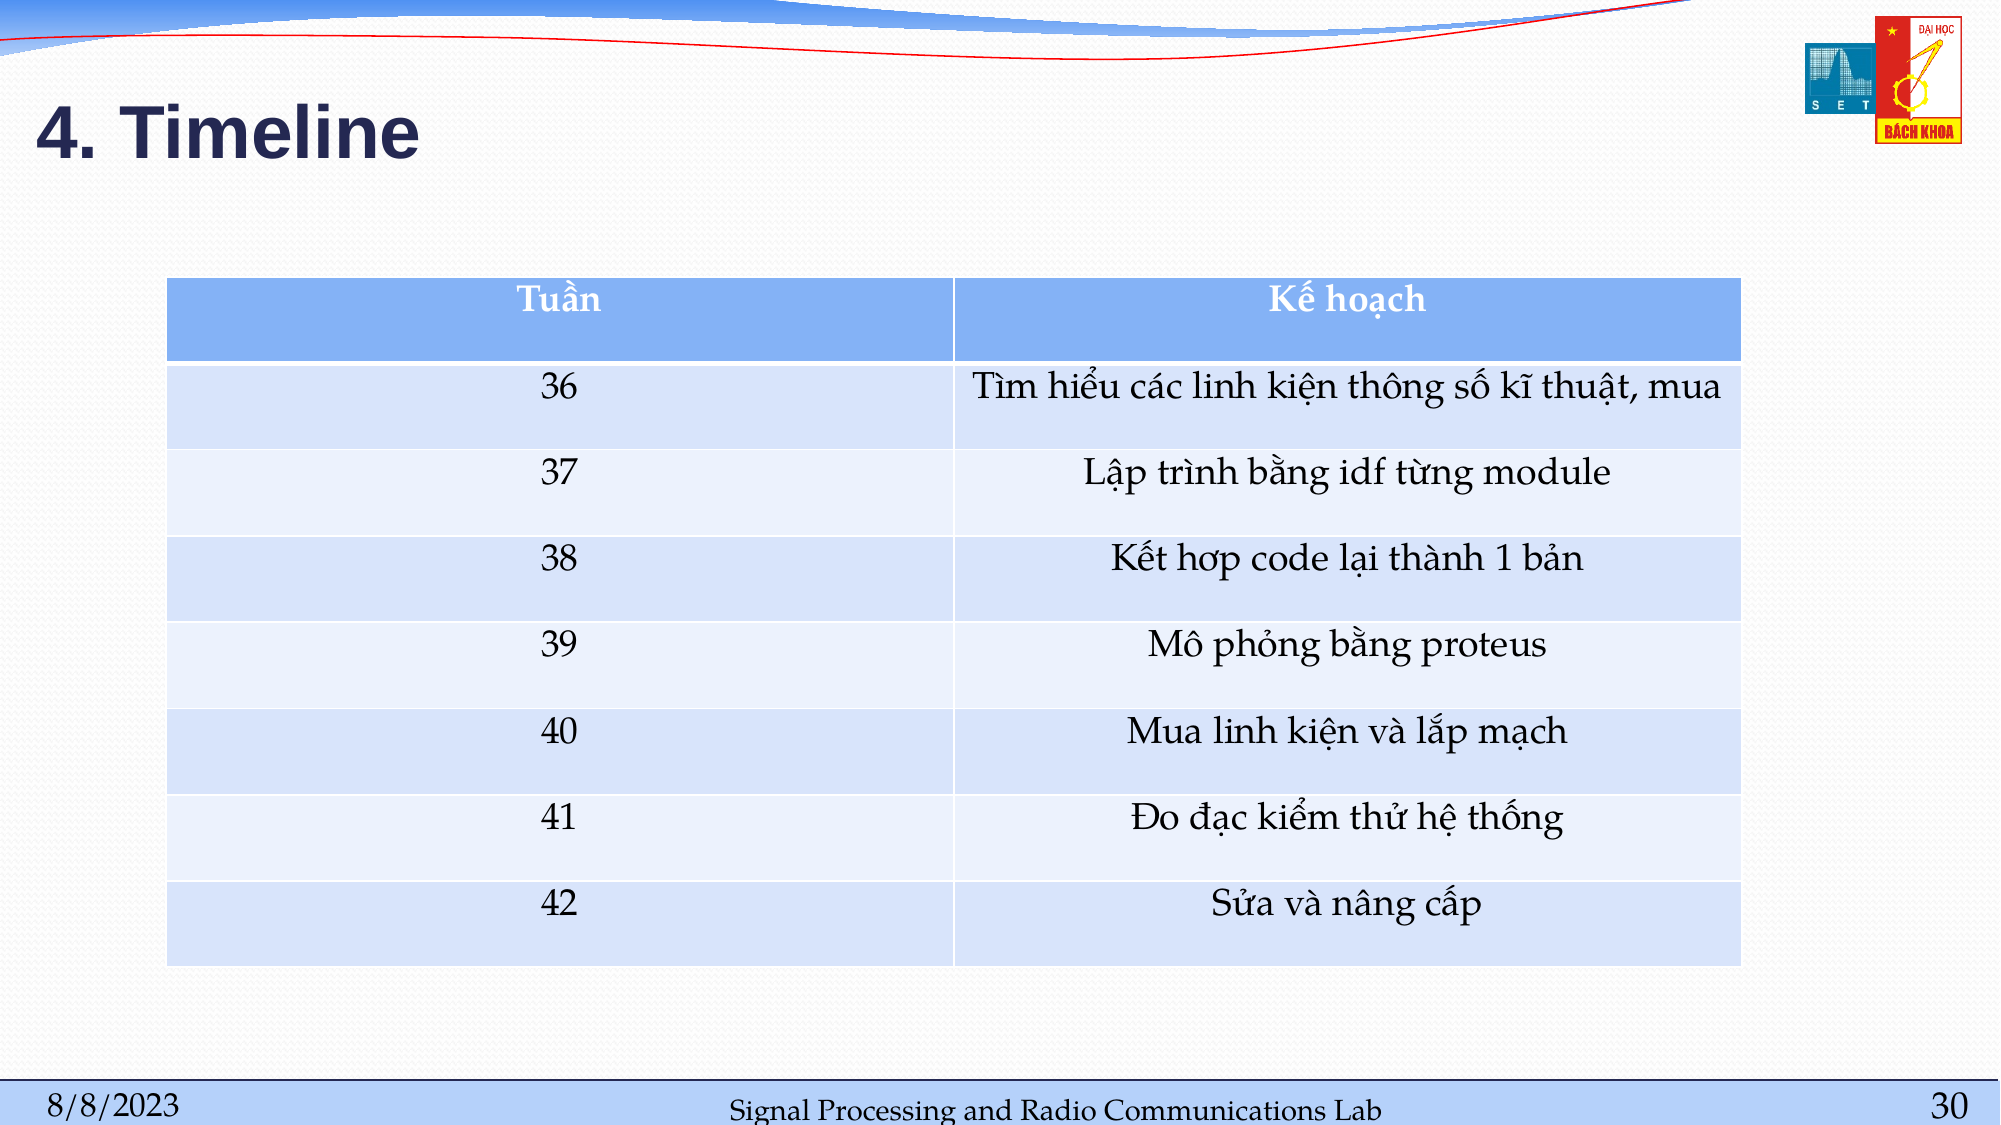

# 4. Timeline
| Tuần | Kế hoạch |
| --- | --- |
| 36 | Tìm hiểu các linh kiện thông số kĩ thuật, mua |
| 37 | Lập trình bằng idf từng module |
| 38 | Kết hơp code lại thành 1 bản |
| 39 | Mô phỏng bằng proteus |
| 40 | Mua linh kiện và lắp mạch |
| 41 | Đo đạc kiểm thử hệ thống |
| 42 | Sửa và nâng cấp |
Signal Processing and Radio Communications Lab
8/8/2023
30